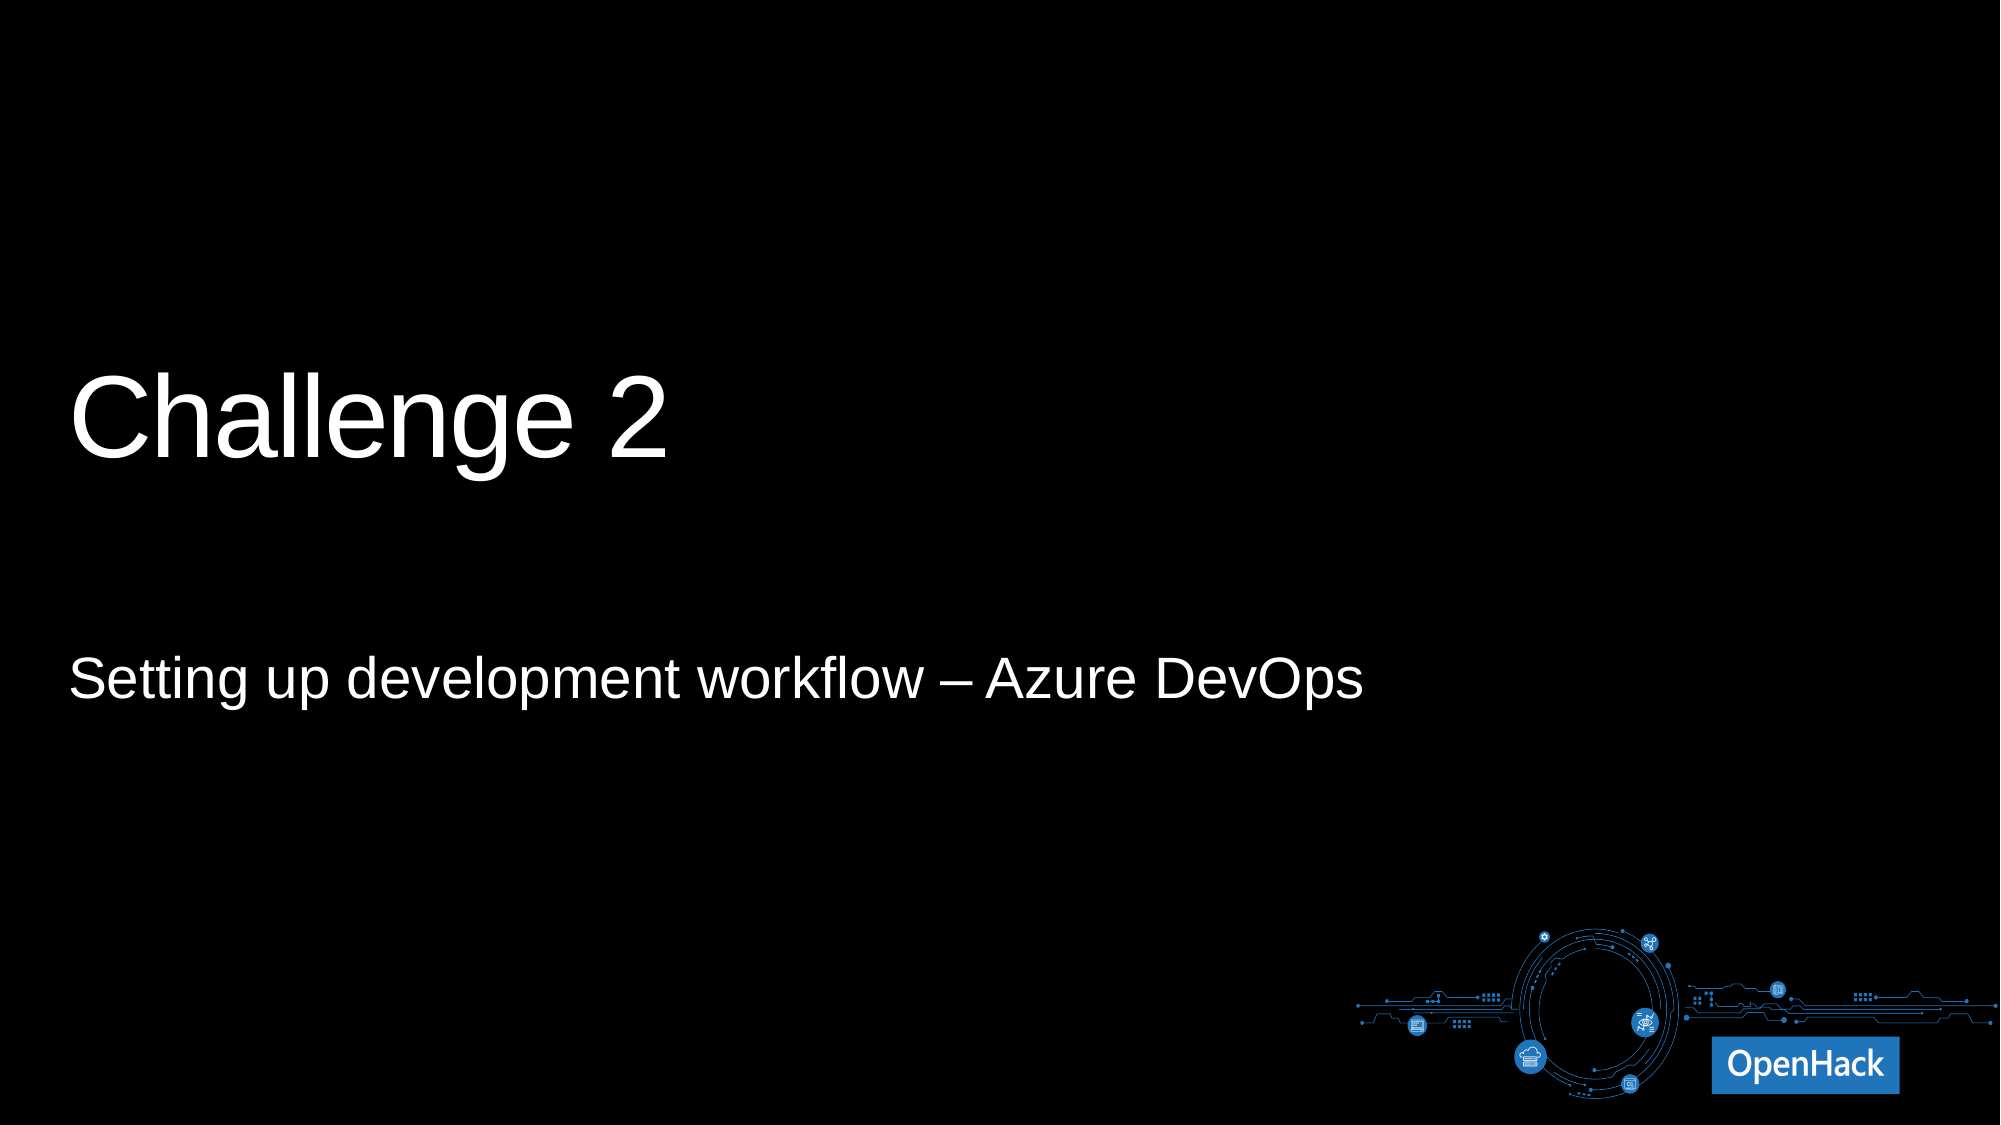

# Challenge 2
Setting up development workflow – Azure DevOps